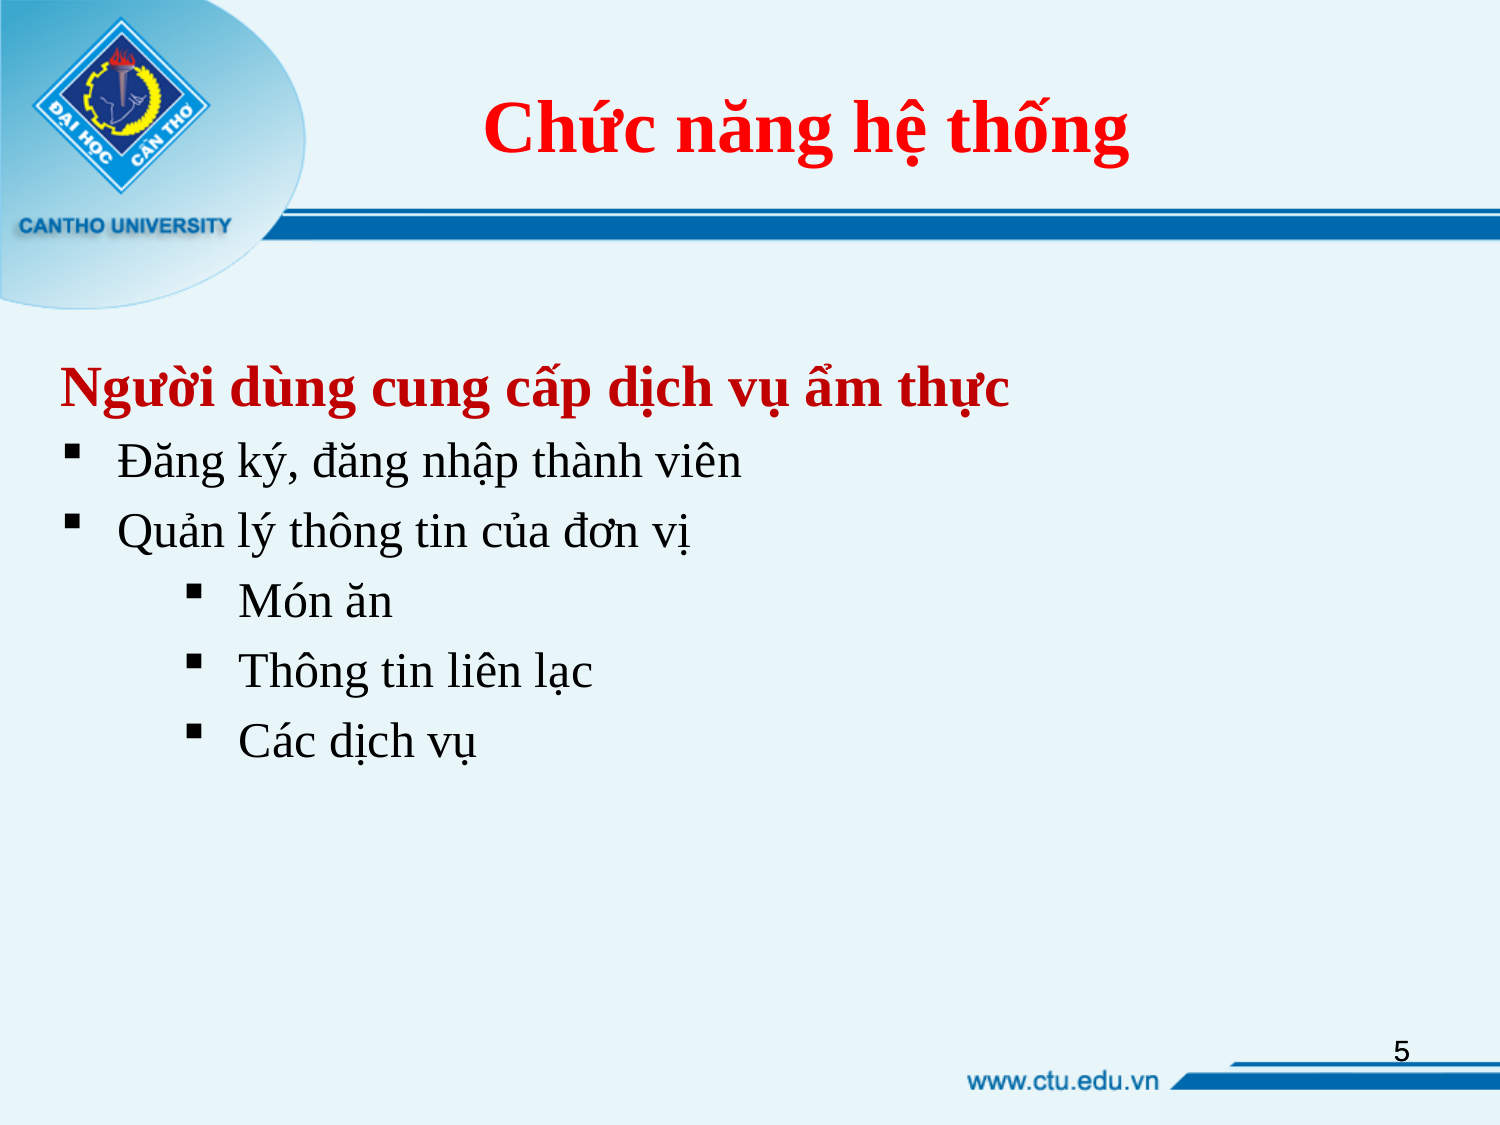

# Chức năng hệ thống

Người dùng cung cấp dịch vụ ẩm thực
Đăng ký, đăng nhập thành viên
Quản lý thông tin của đơn vị
Món ăn
Thông tin liên lạc
Các dịch vụ

5
5